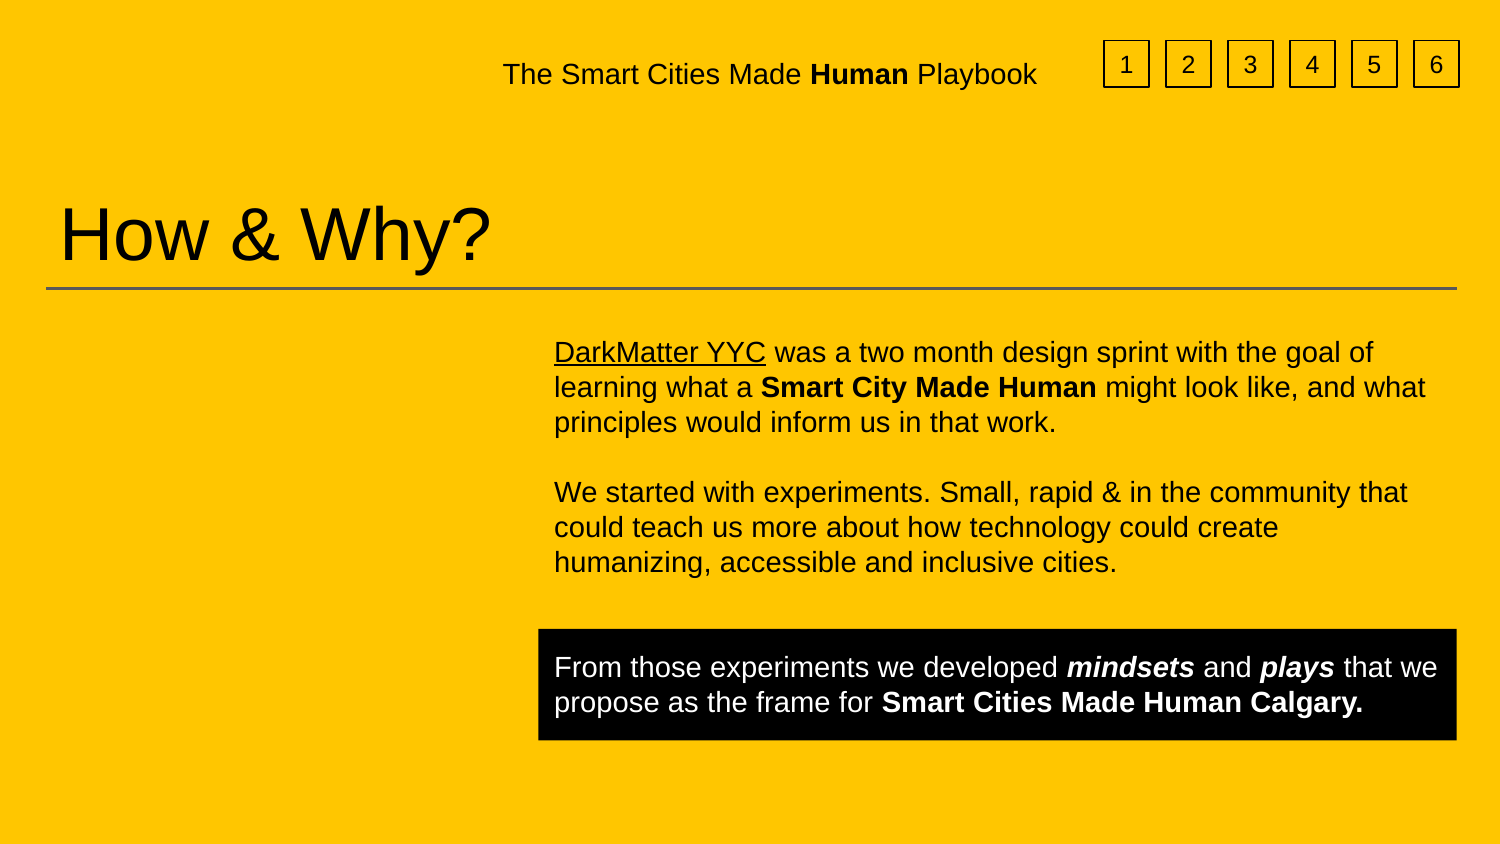

The Smart Cities Made Human Playbook
1
2
3
4
5
6
How & Why?
DarkMatter YYC was a two month design sprint with the goal of learning what a Smart City Made Human might look like, and what principles would inform us in that work.

We started with experiments. Small, rapid & in the community that could teach us more about how technology could create humanizing, accessible and inclusive cities.

From those experiments we developed mindsets and plays that we propose as the frame for Smart Cities Made Human Calgary.